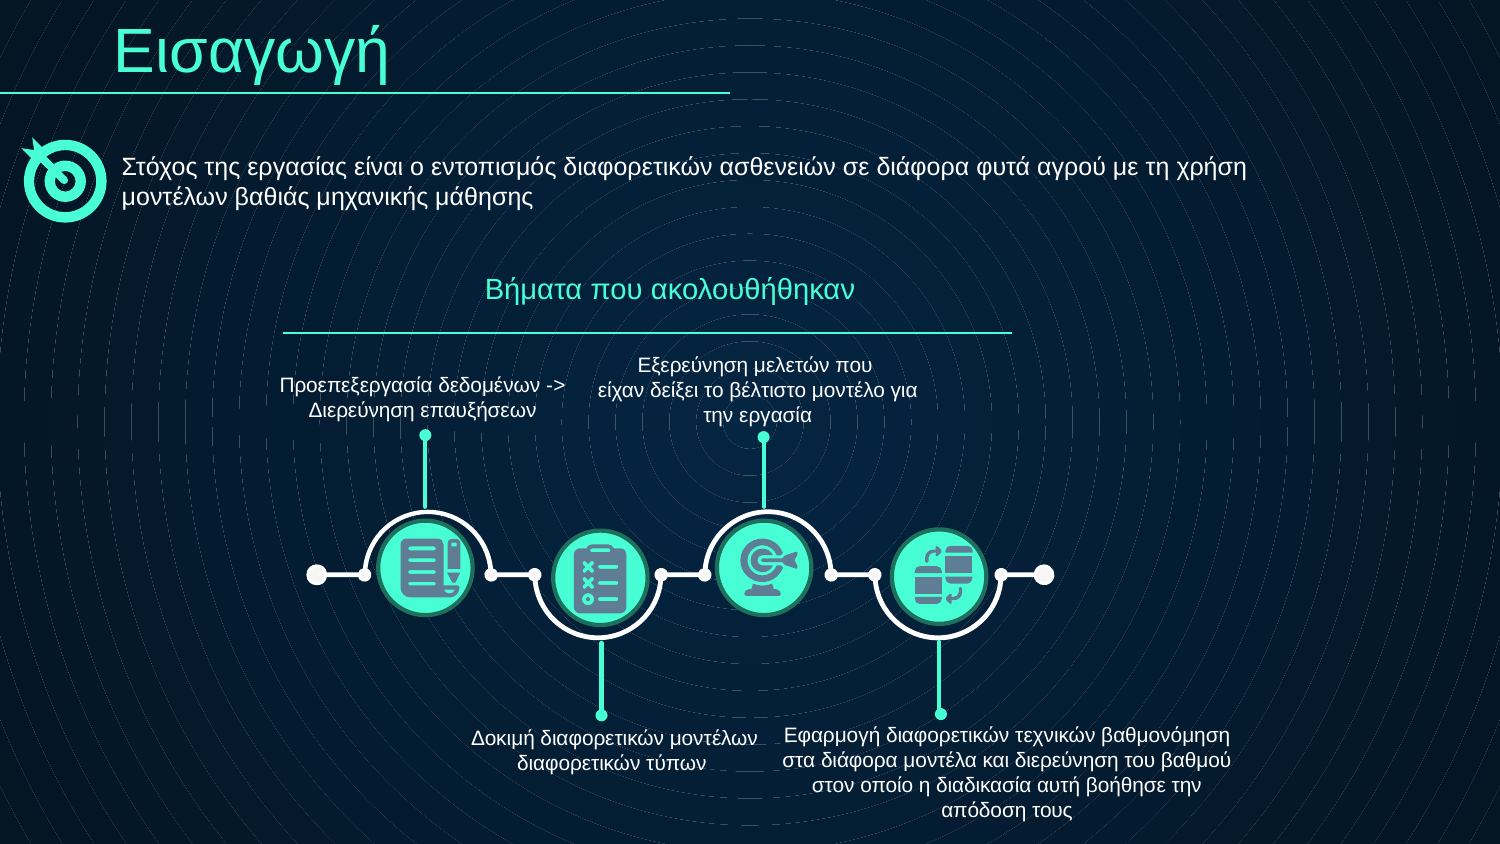

# Εισαγωγή
Στόχος της εργασίας είναι ο εντοπισμός διαφορετικών ασθενειών σε διάφορα φυτά αγρού με τη χρήση μοντέλων βαθιάς μηχανικής μάθησης

Βήματα που ακολουθήθηκαν
Εξερεύνηση μελετών που
είχαν δείξει το βέλτιστο μοντέλο για την εργασία
Προεπεξεργασία δεδομένων ->
Διερεύνηση επαυξήσεων

Εφαρμογή διαφορετικών τεχνικών βαθμονόμηση στα διάφορα μοντέλα και διερεύνηση του βαθμού στον οποίο η διαδικασία αυτή βοήθησε την απόδοση τους

Δοκιμή διαφορετικών μοντέλων διαφορετικών τύπων